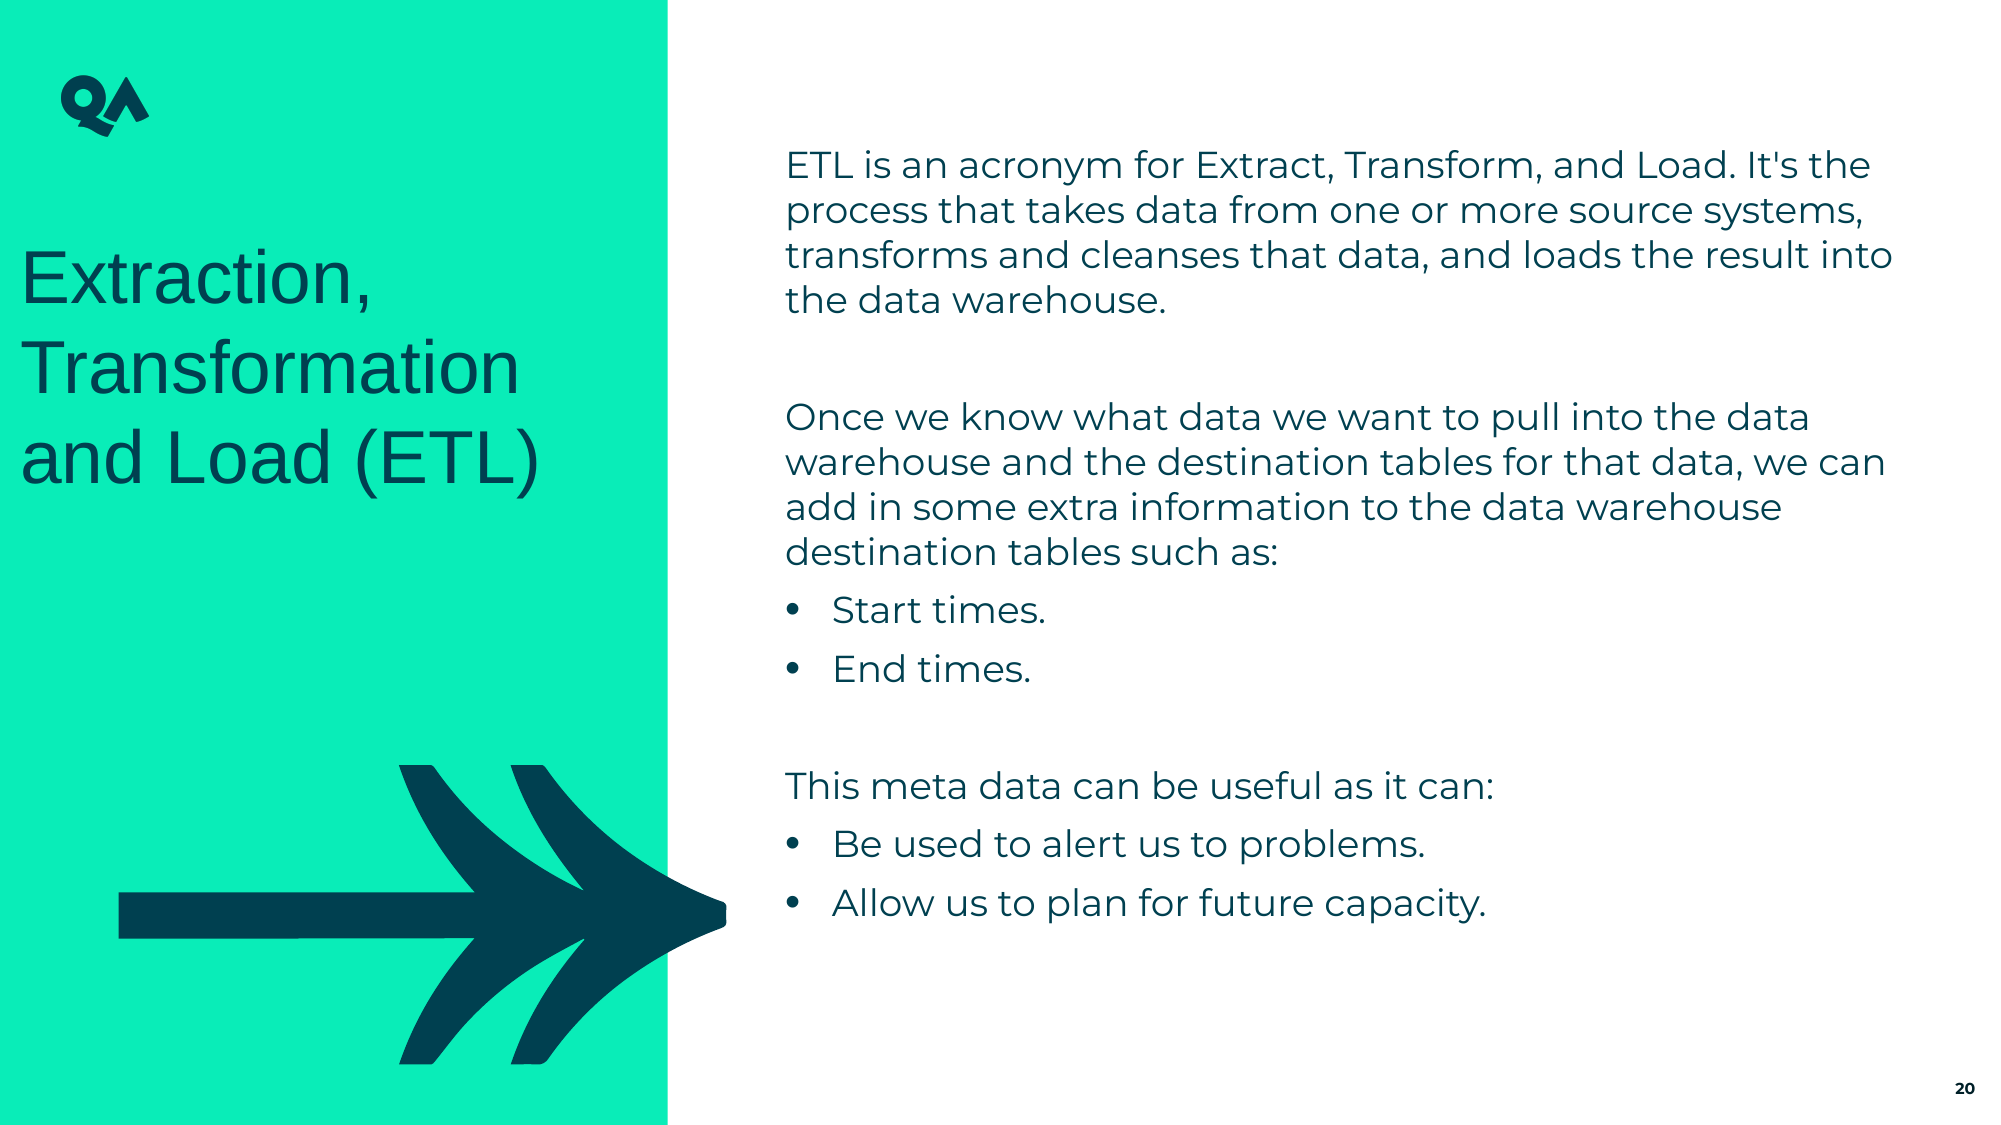

ETL is an acronym for Extract, Transform, and Load. It's the process that takes data from one or more source systems, transforms and cleanses that data, and loads the result into the data warehouse.

Once we know what data we want to pull into the data warehouse and the destination tables for that data, we can add in some extra information to the data warehouse destination tables such as:
Start times.
End times.

This meta data can be useful as it can:
Be used to alert us to problems.
Allow us to plan for future capacity.

Extraction, Transformation and Load (ETL)

20